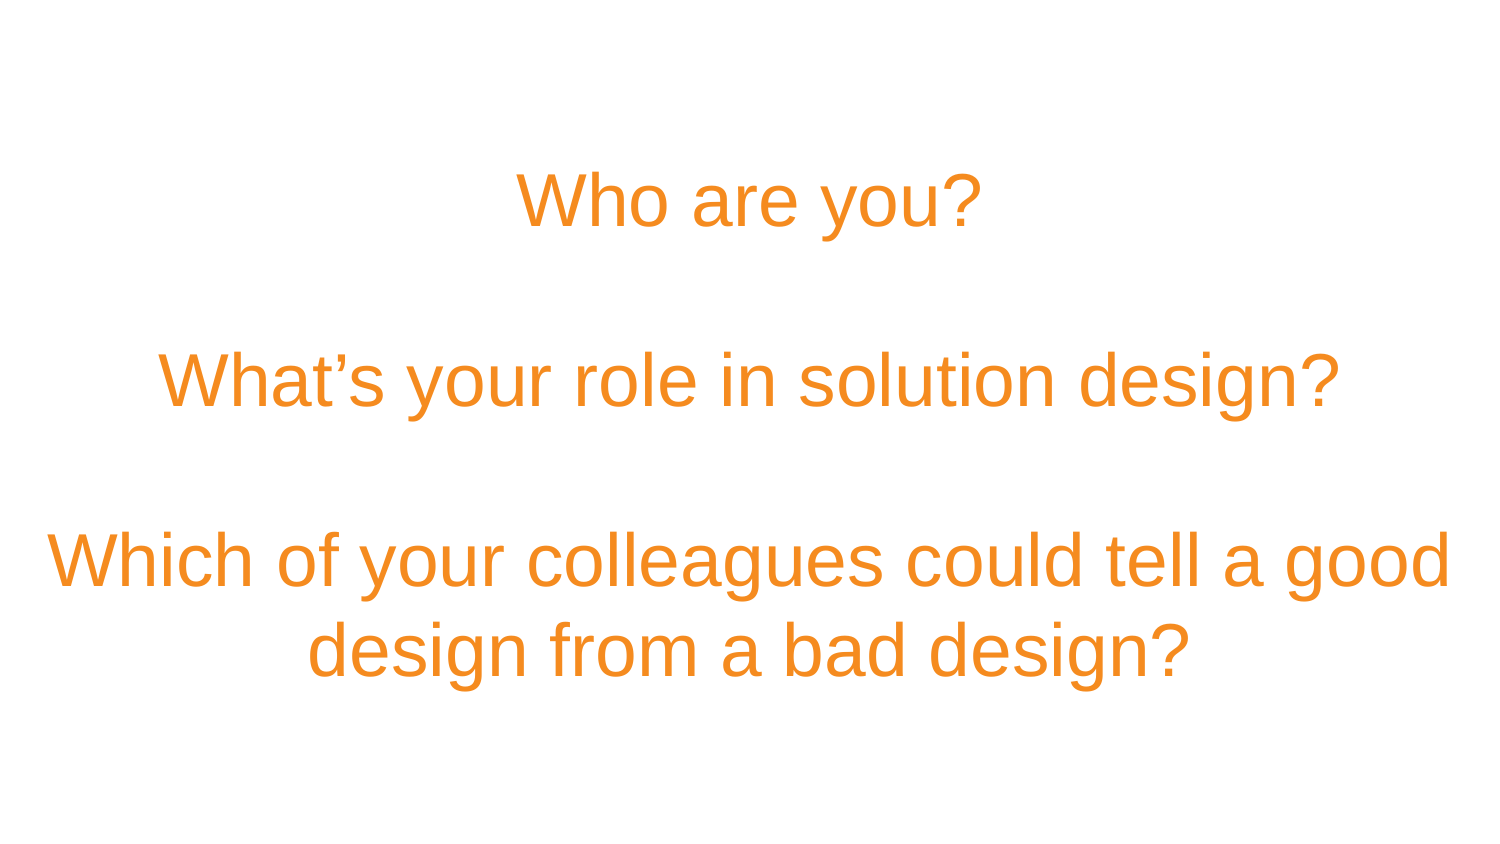

# Who are you? What’s your role in solution design? Which of your colleagues could tell a good design from a bad design?